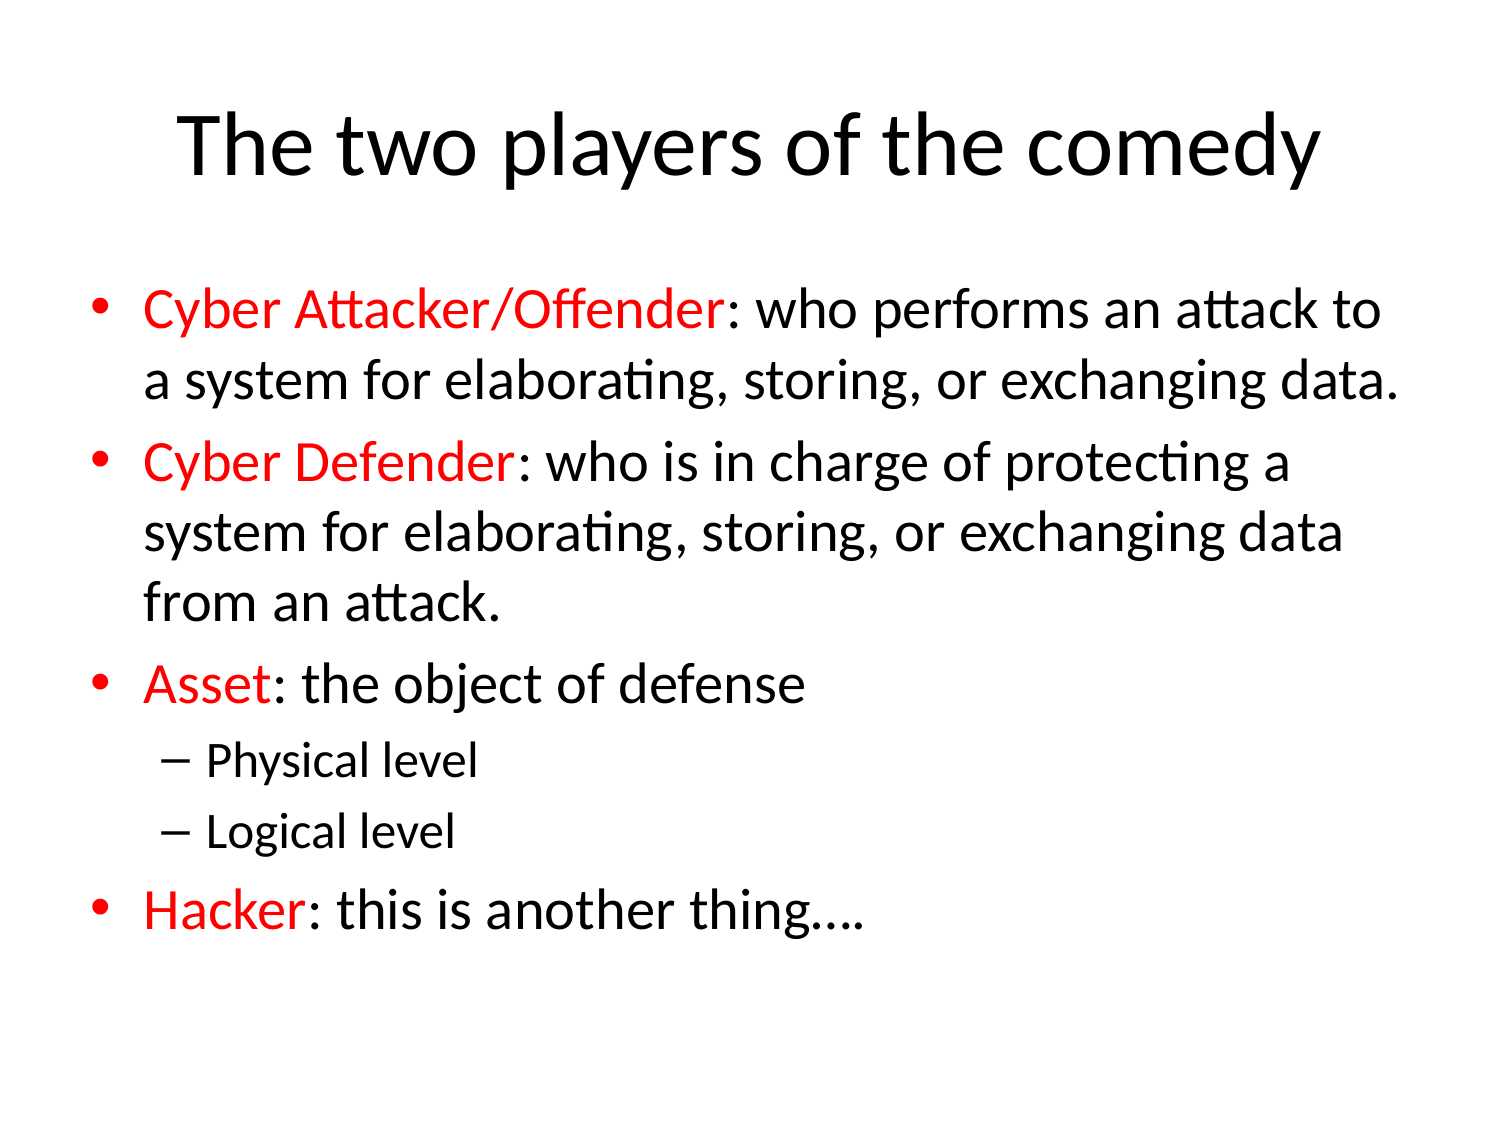

# The two players of the comedy
Cyber Attacker/Offender: who performs an attack to a system for elaborating, storing, or exchanging data.
Cyber Defender: who is in charge of protecting a system for elaborating, storing, or exchanging data from an attack.
Asset: the object of defense
Physical level
Logical level
Hacker: this is another thing….